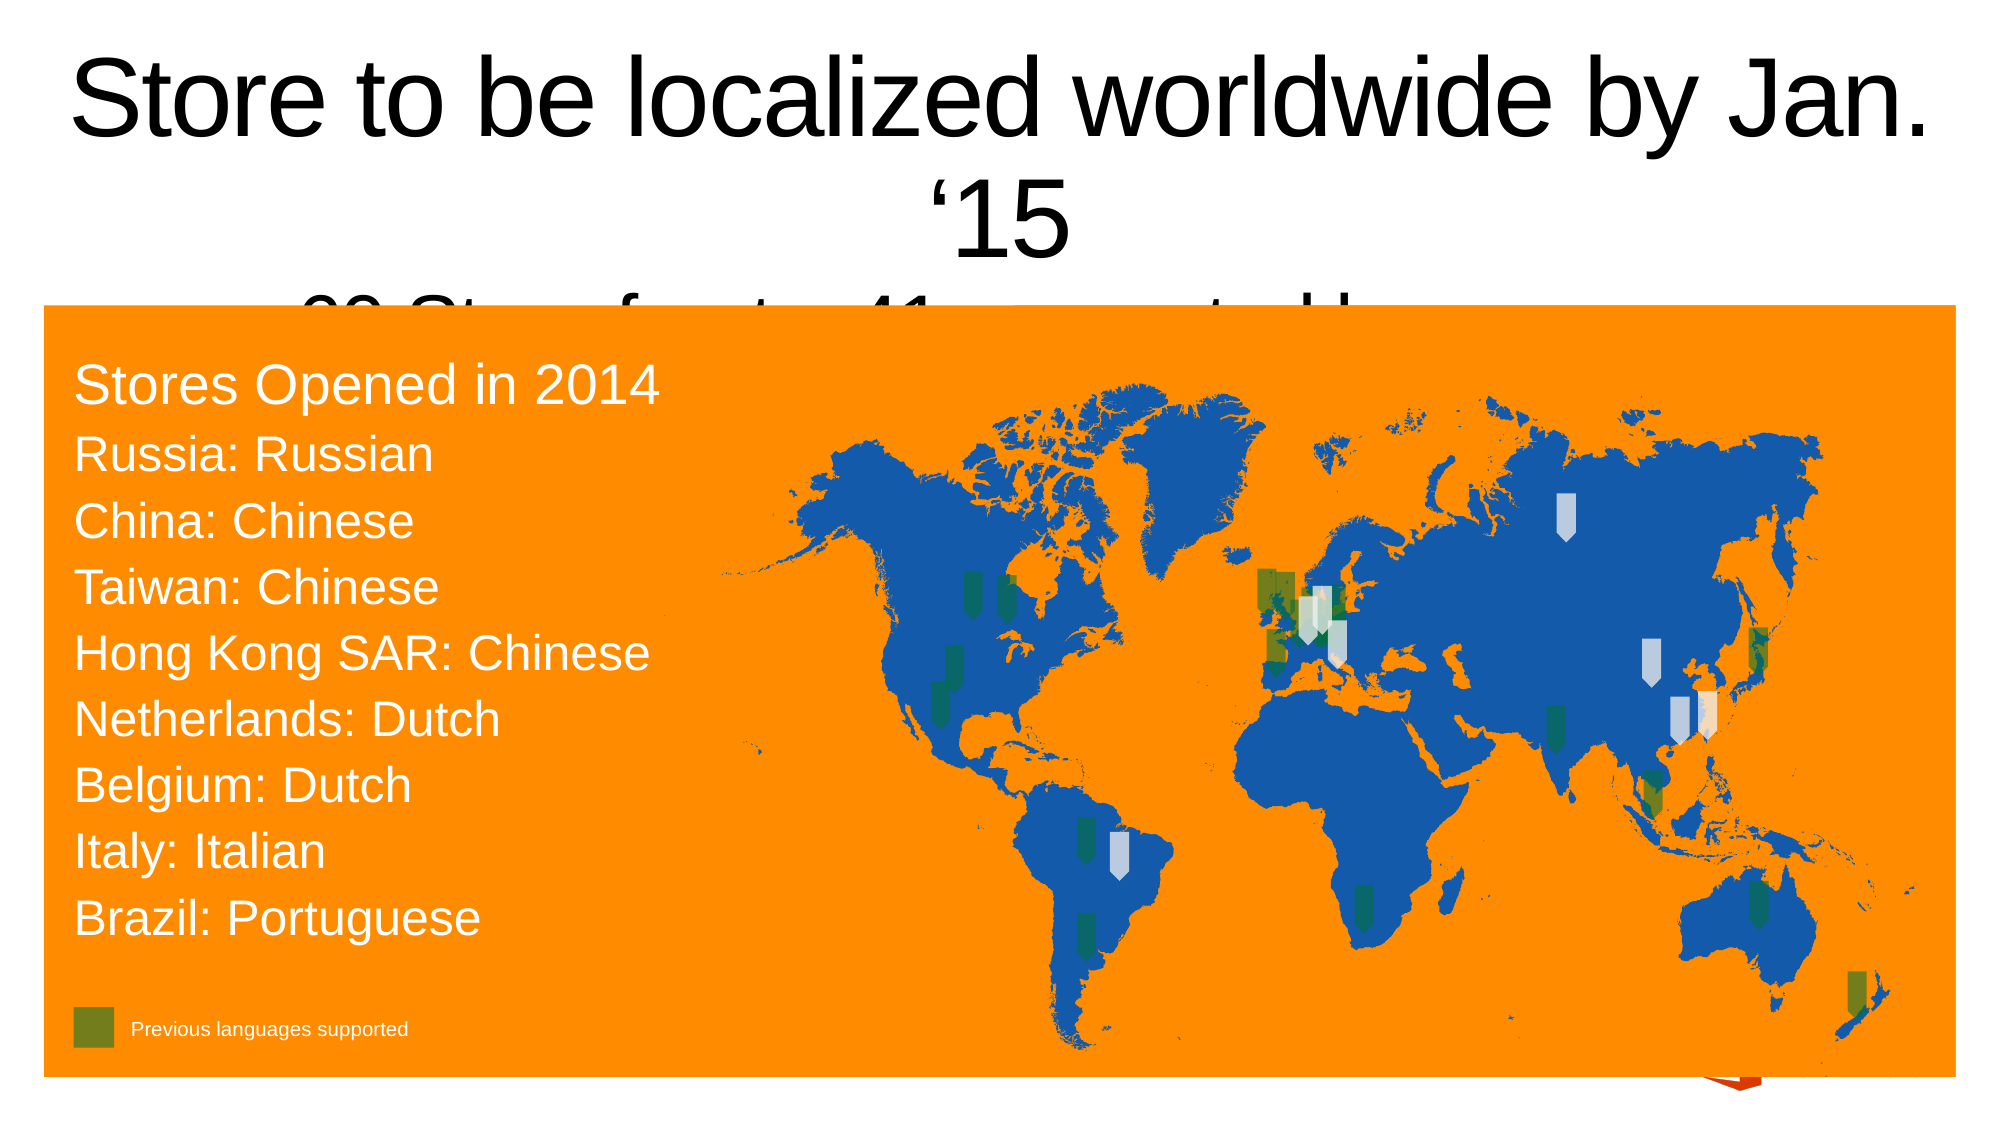

# Store to be localized worldwide by Jan. ‘15 60 Store fronts, 41 supported languages

Stores Opened in 2014
Russia: Russian
China: Chinese
Taiwan: Chinese
Hong Kong SAR: Chinese
Netherlands: Dutch
Belgium: Dutch
Italy: Italian
Brazil: Portuguese

Previous languages supported